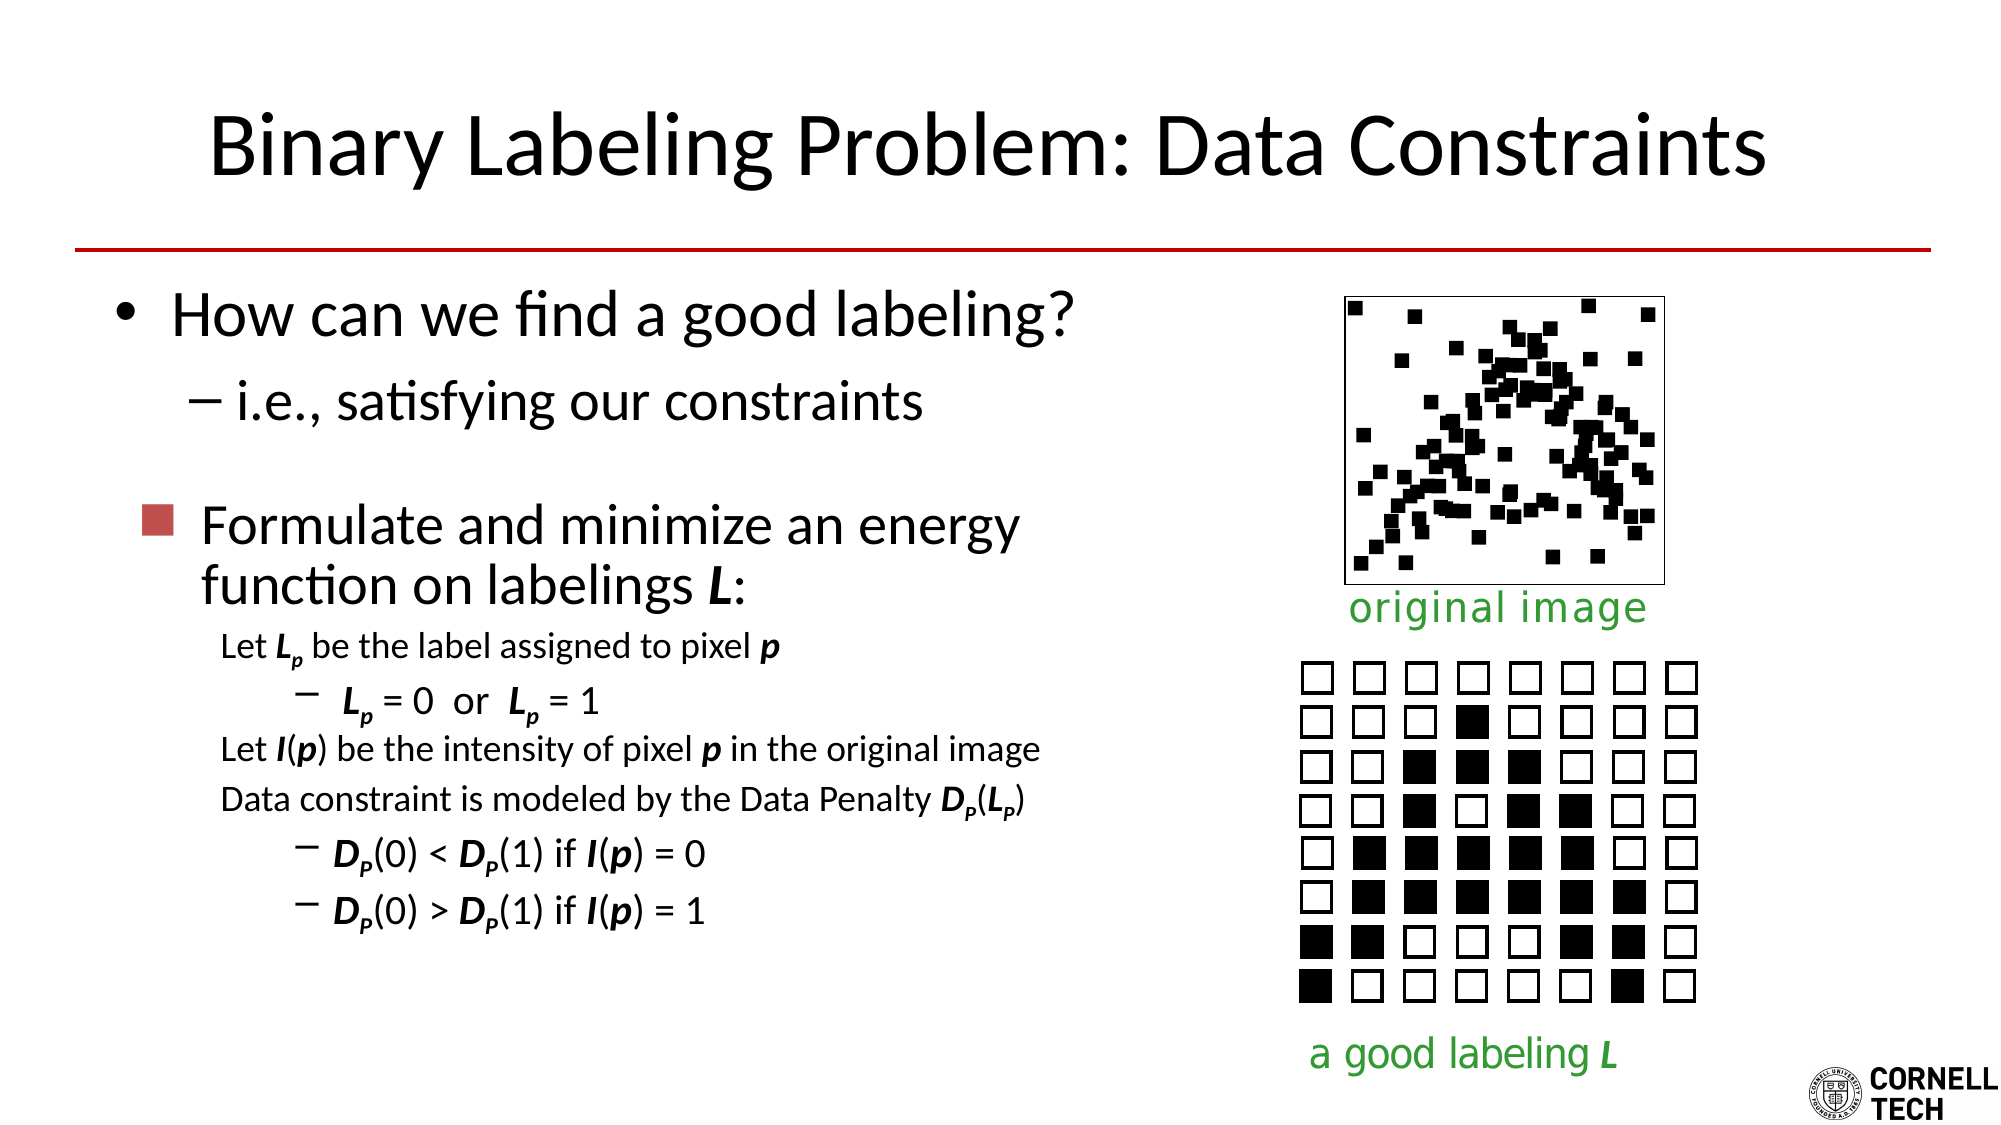

# Binary Labeling Problem: Data Constraints
How can we find a good labeling?
i.e., satisfying our constraints

Formulate and minimize an energy function on labelings L:
Let Lp be the label assigned to pixel p
 Lp = 0  or  Lp = 1
Let I(p) be the intensity of pixel p in the original image
Data constraint is modeled by the Data Penalty DP(LP)
DP(0) < DP(1) if I(p) = 0
DP(0) > DP(1) if I(p) = 1
original image

a good labeling L